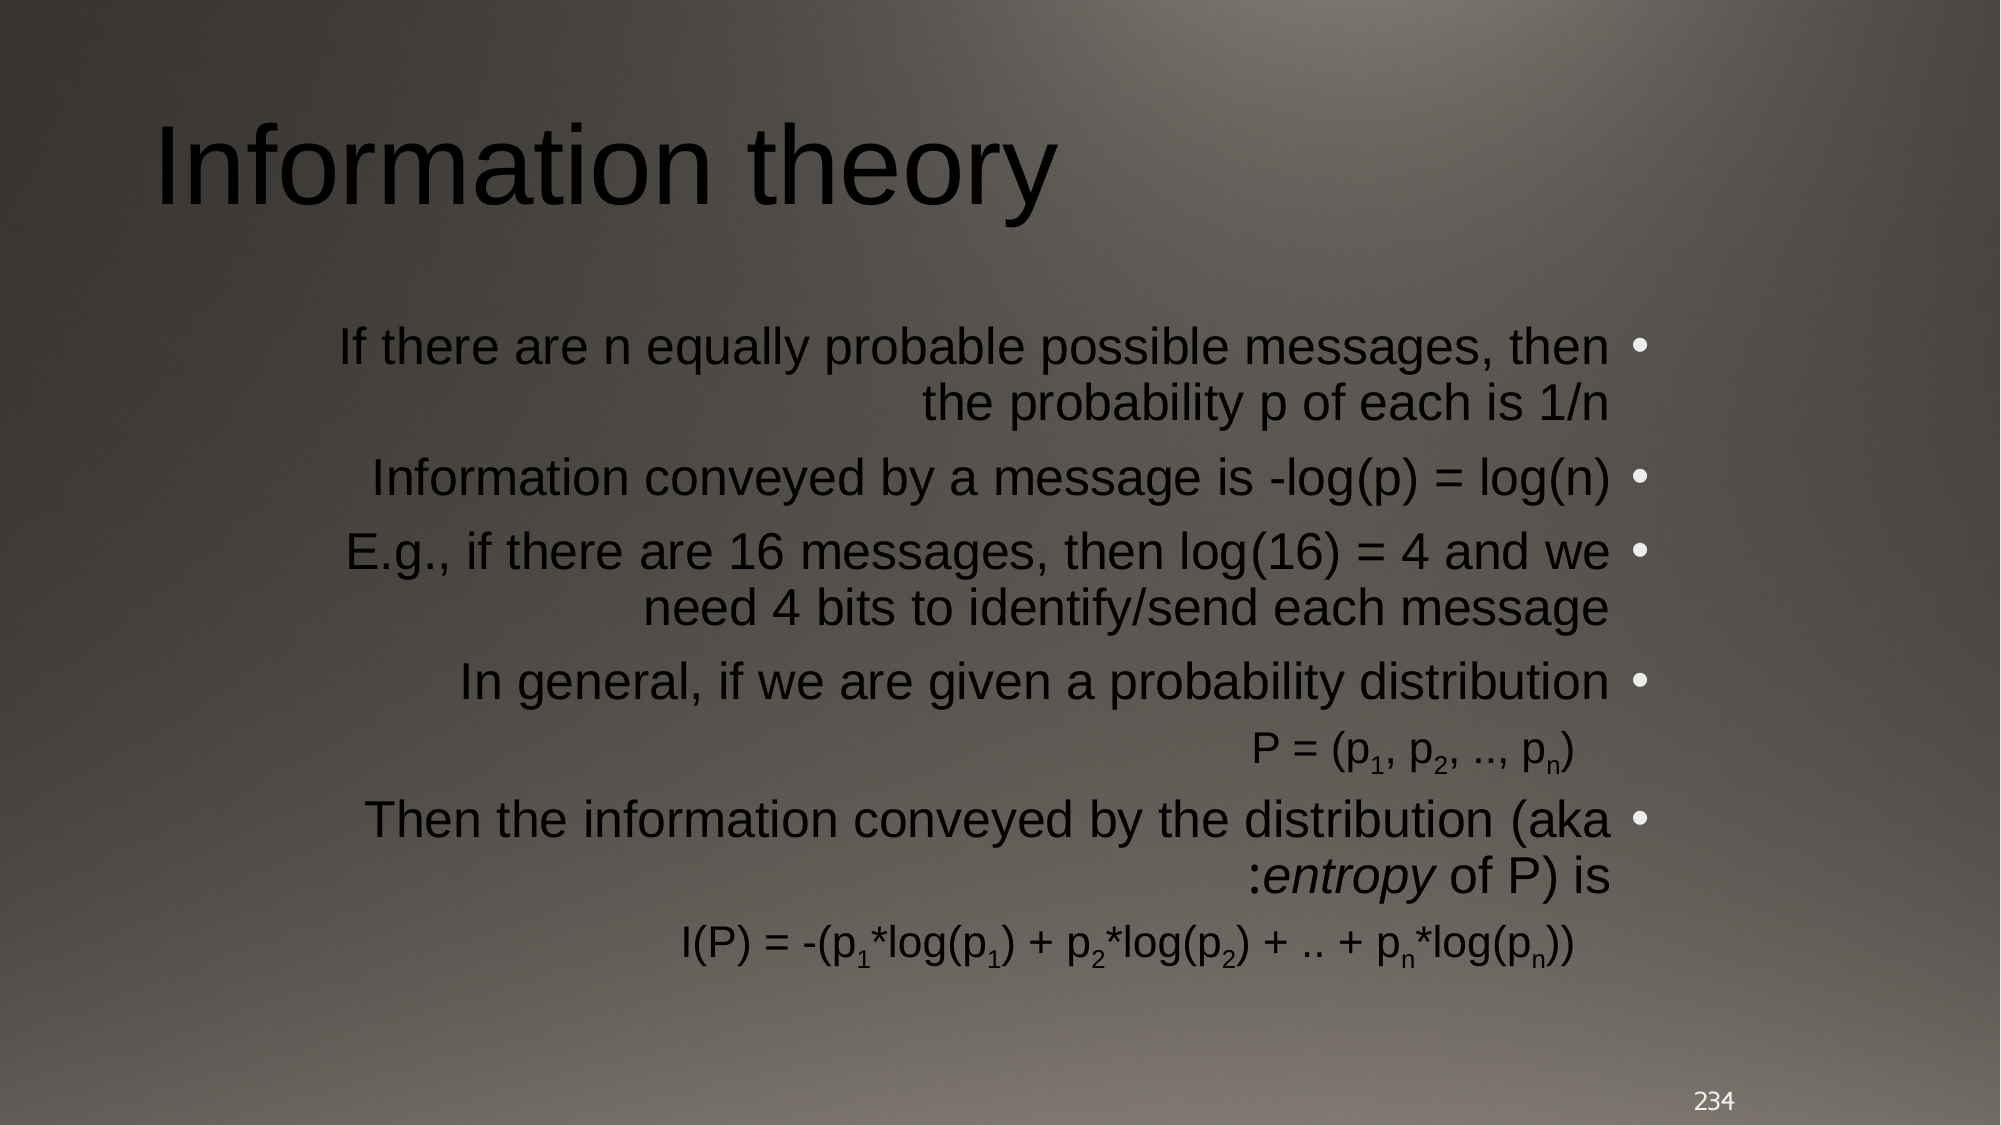

# Information theory
If there are n equally probable possible messages, then the probability p of each is 1/n
Information conveyed by a message is -log(p) = log(n)
E.g., if there are 16 messages, then log(16) = 4 and we need 4 bits to identify/send each message
In general, if we are given a probability distribution
P = (p1, p2, .., pn)
Then the information conveyed by the distribution (aka entropy of P) is:
I(P) = -(p1*log(p1) + p2*log(p2) + .. + pn*log(pn))
234